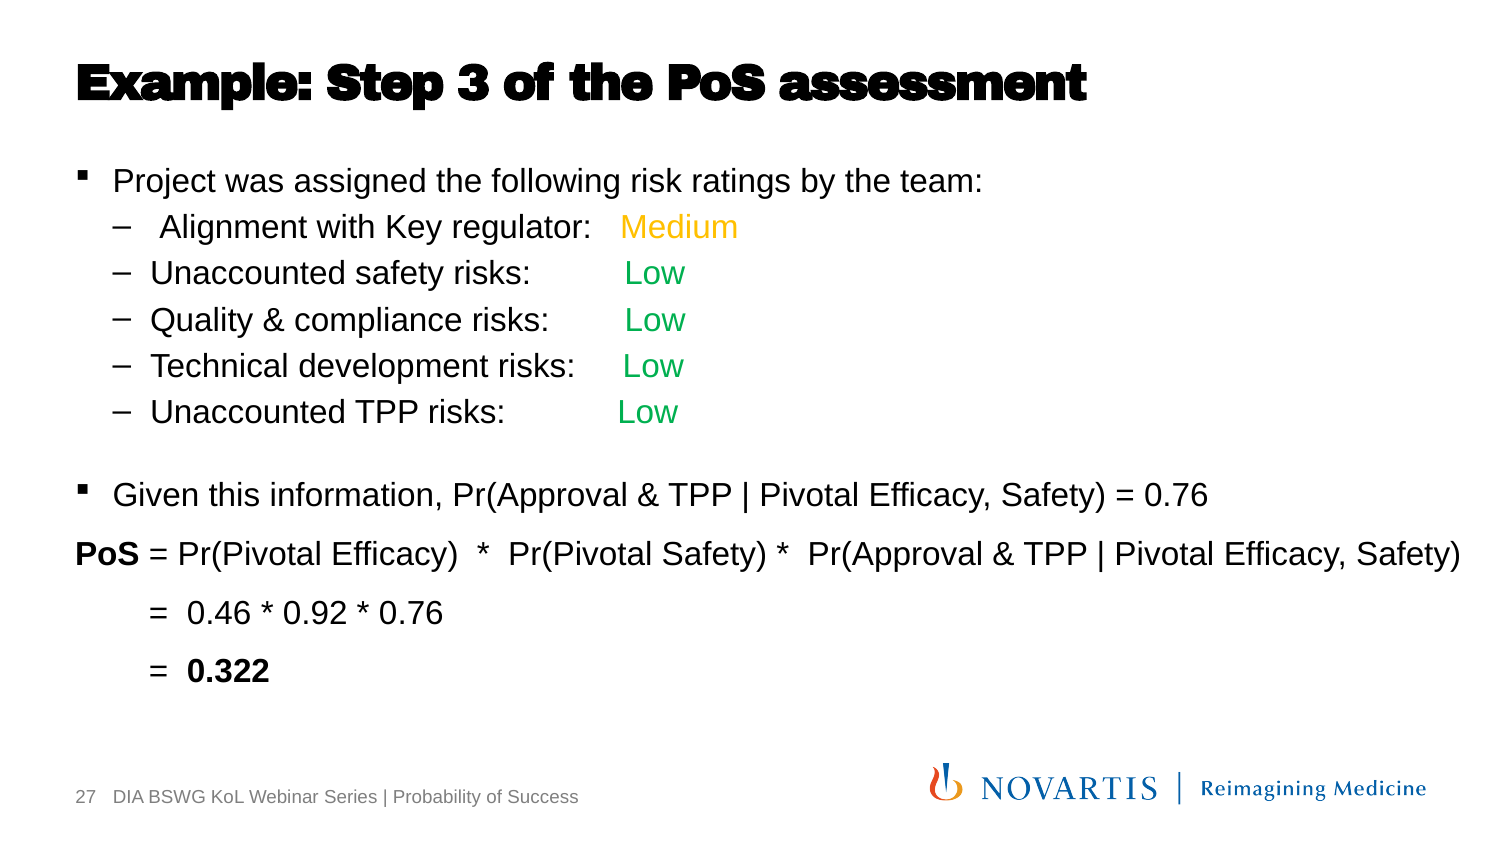

# Example: Step 3 of the PoS assessment
Project was assigned the following risk ratings by the team:
 Alignment with Key regulator:   Medium
Unaccounted safety risks:          Low
Quality & compliance risks:        Low
Technical development risks:     Low
Unaccounted TPP risks:            Low
Given this information, Pr(Approval & TPP | Pivotal Efficacy, Safety) = 0.76
PoS = Pr(Pivotal Efficacy)  *  Pr(Pivotal Safety) *  Pr(Approval & TPP | Pivotal Efficacy, Safety)
        =  0.46 * 0.92 * 0.76
        =  0.322
27
DIA BSWG KoL Webinar Series | Probability of Success